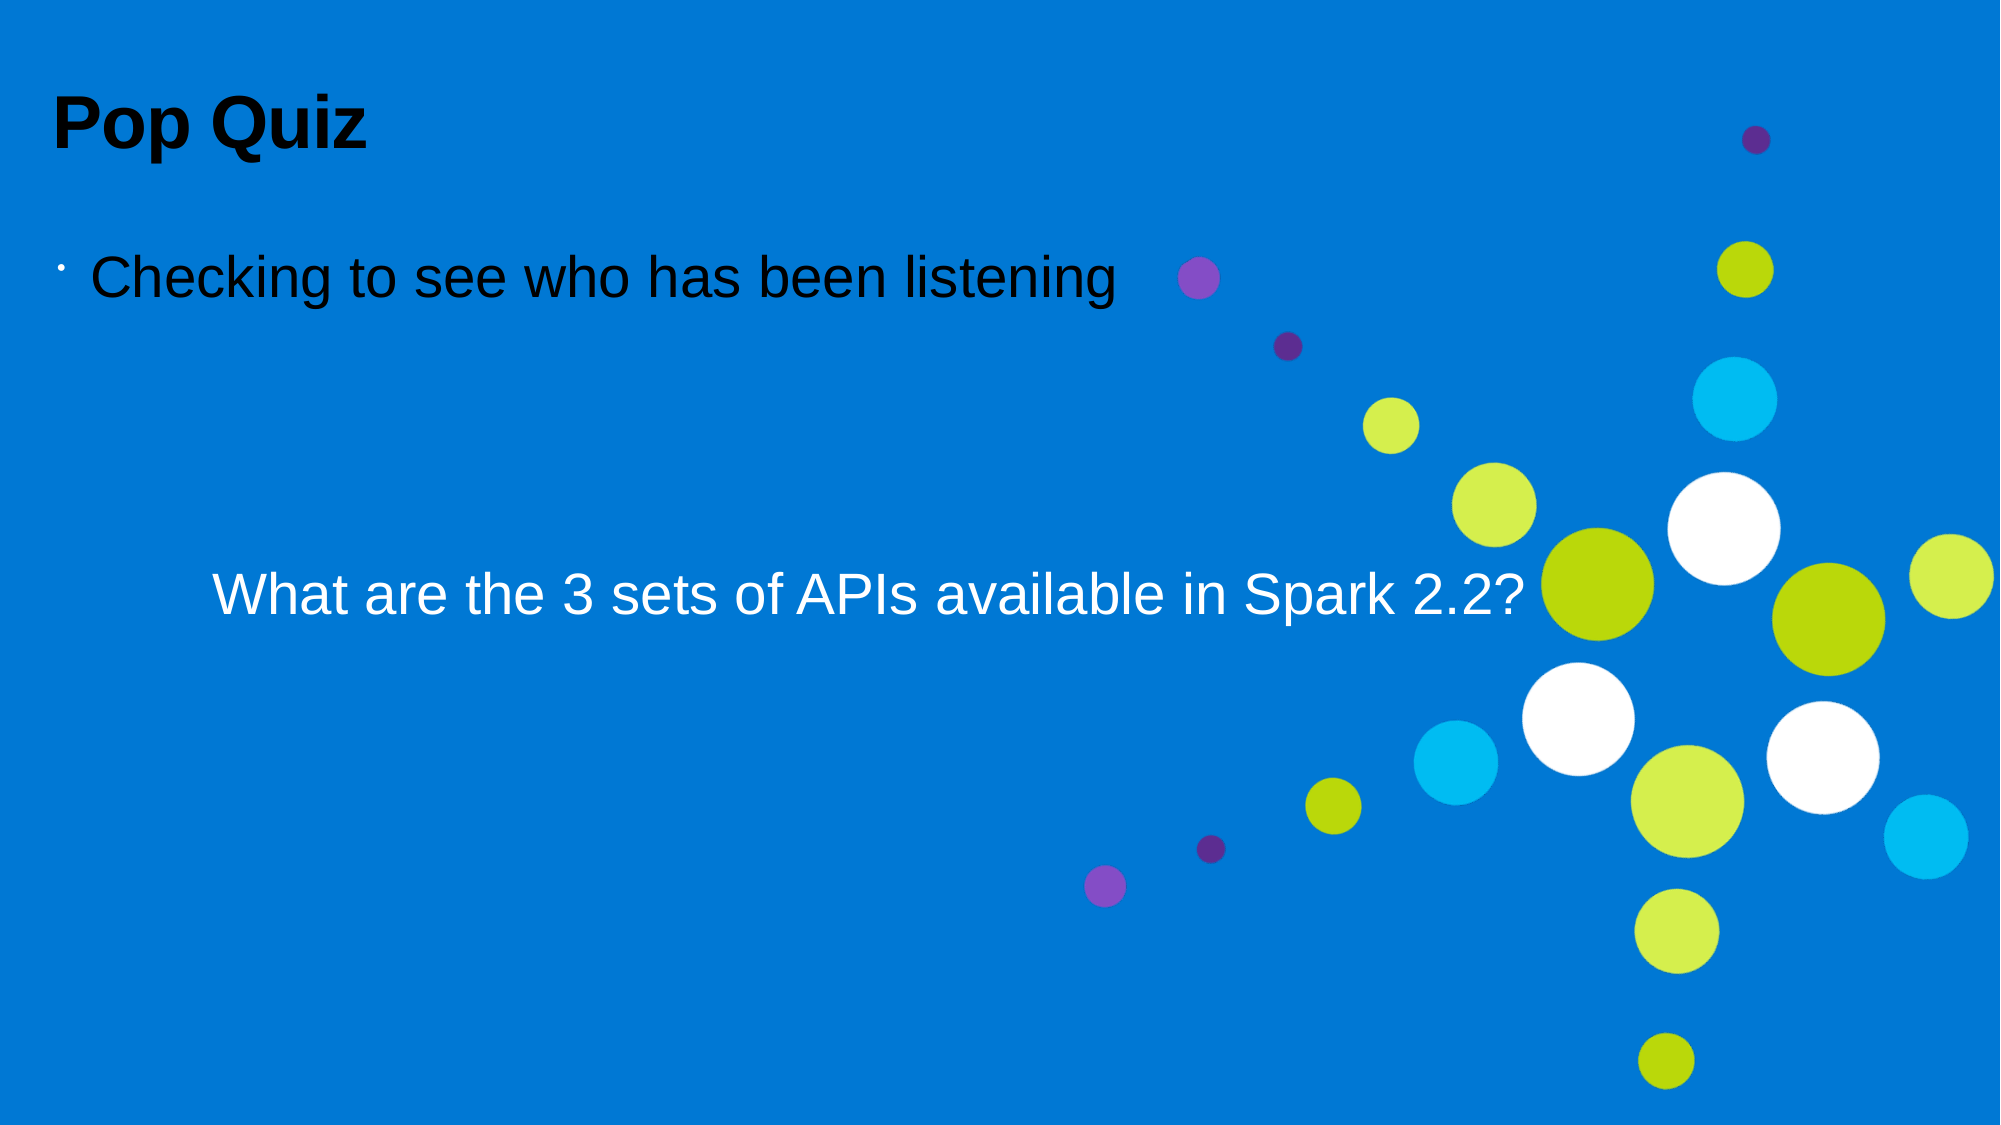

# Pop Quiz
Checking to see who has been listening
What are the 3 sets of APIs available in Spark 2.2?